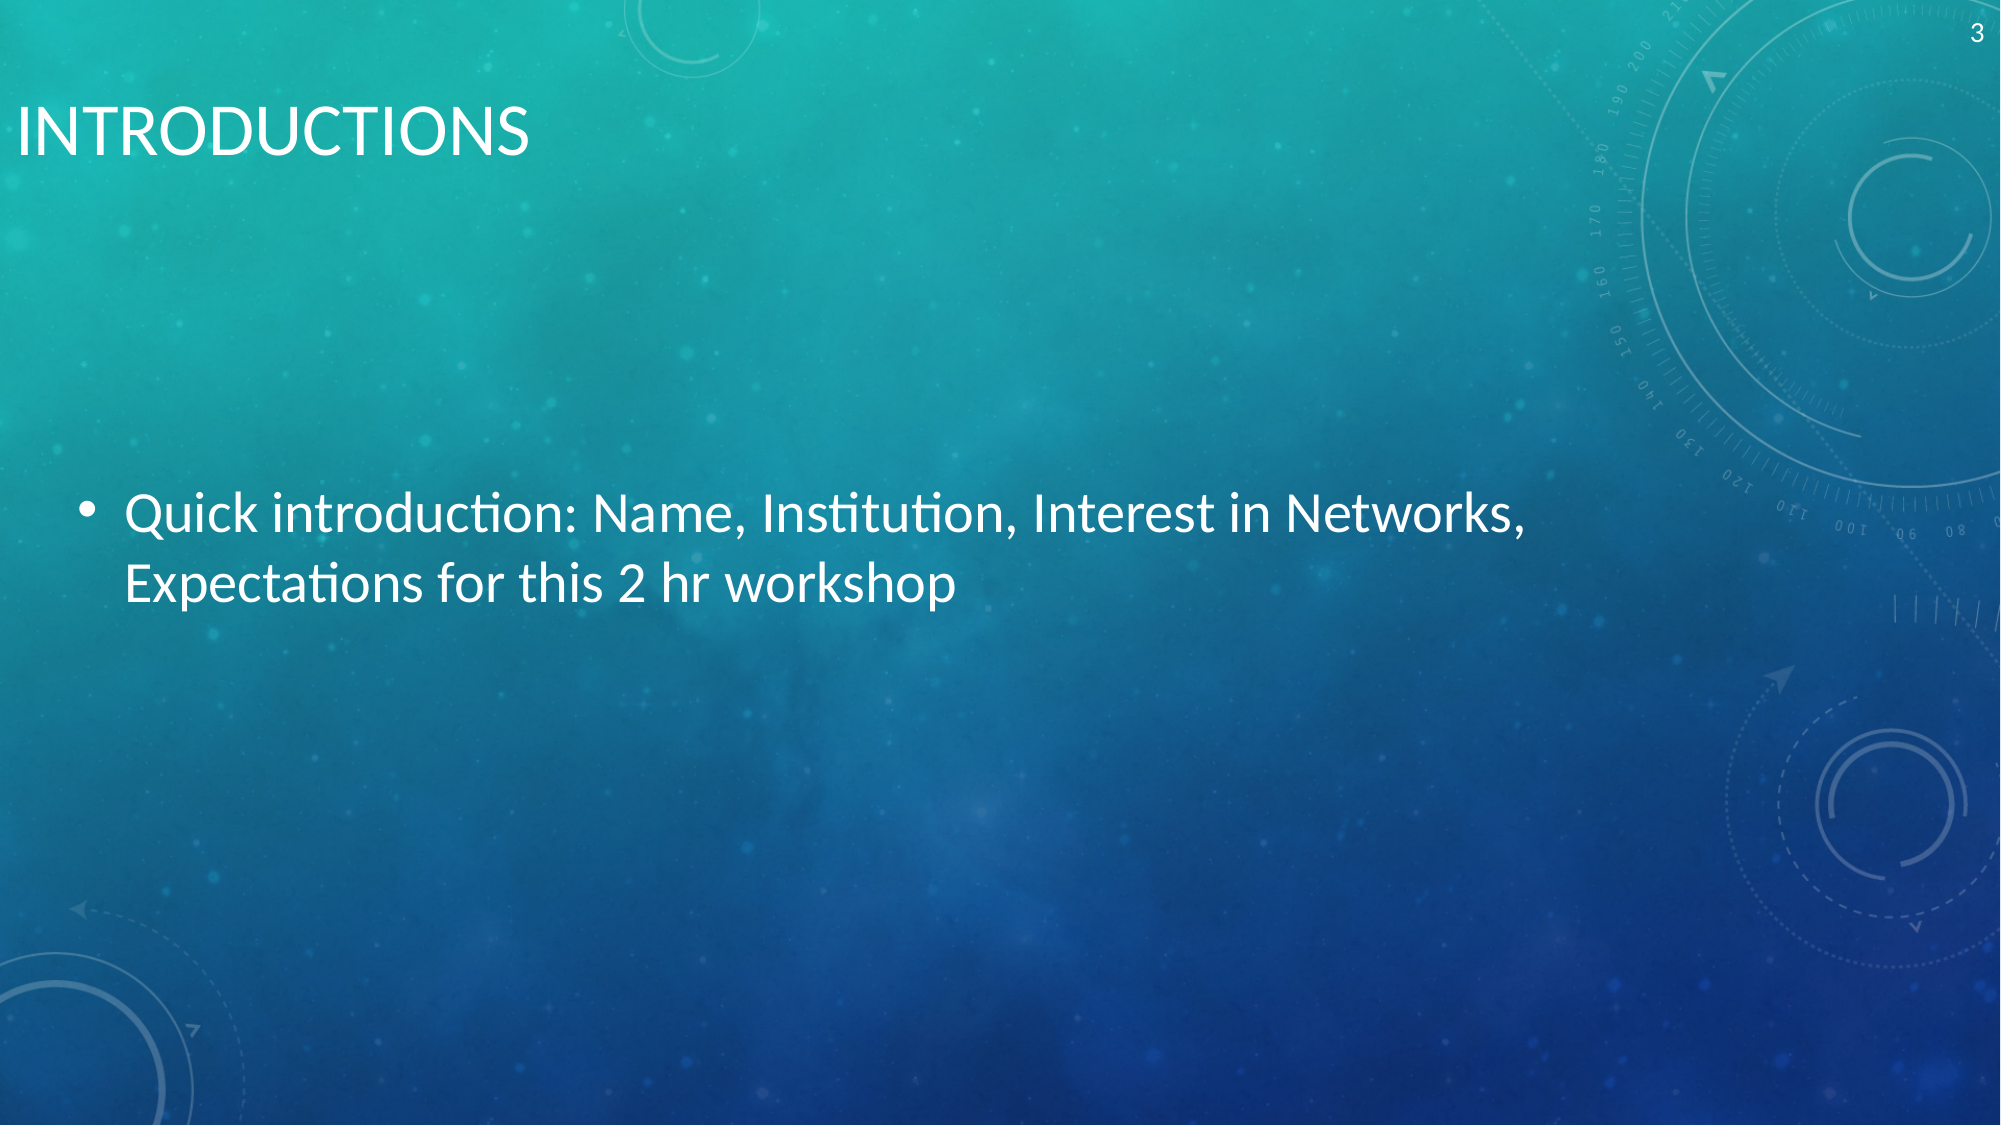

3
# Introductions
Quick introduction: Name, Institution, Interest in Networks, Expectations for this 2 hr workshop